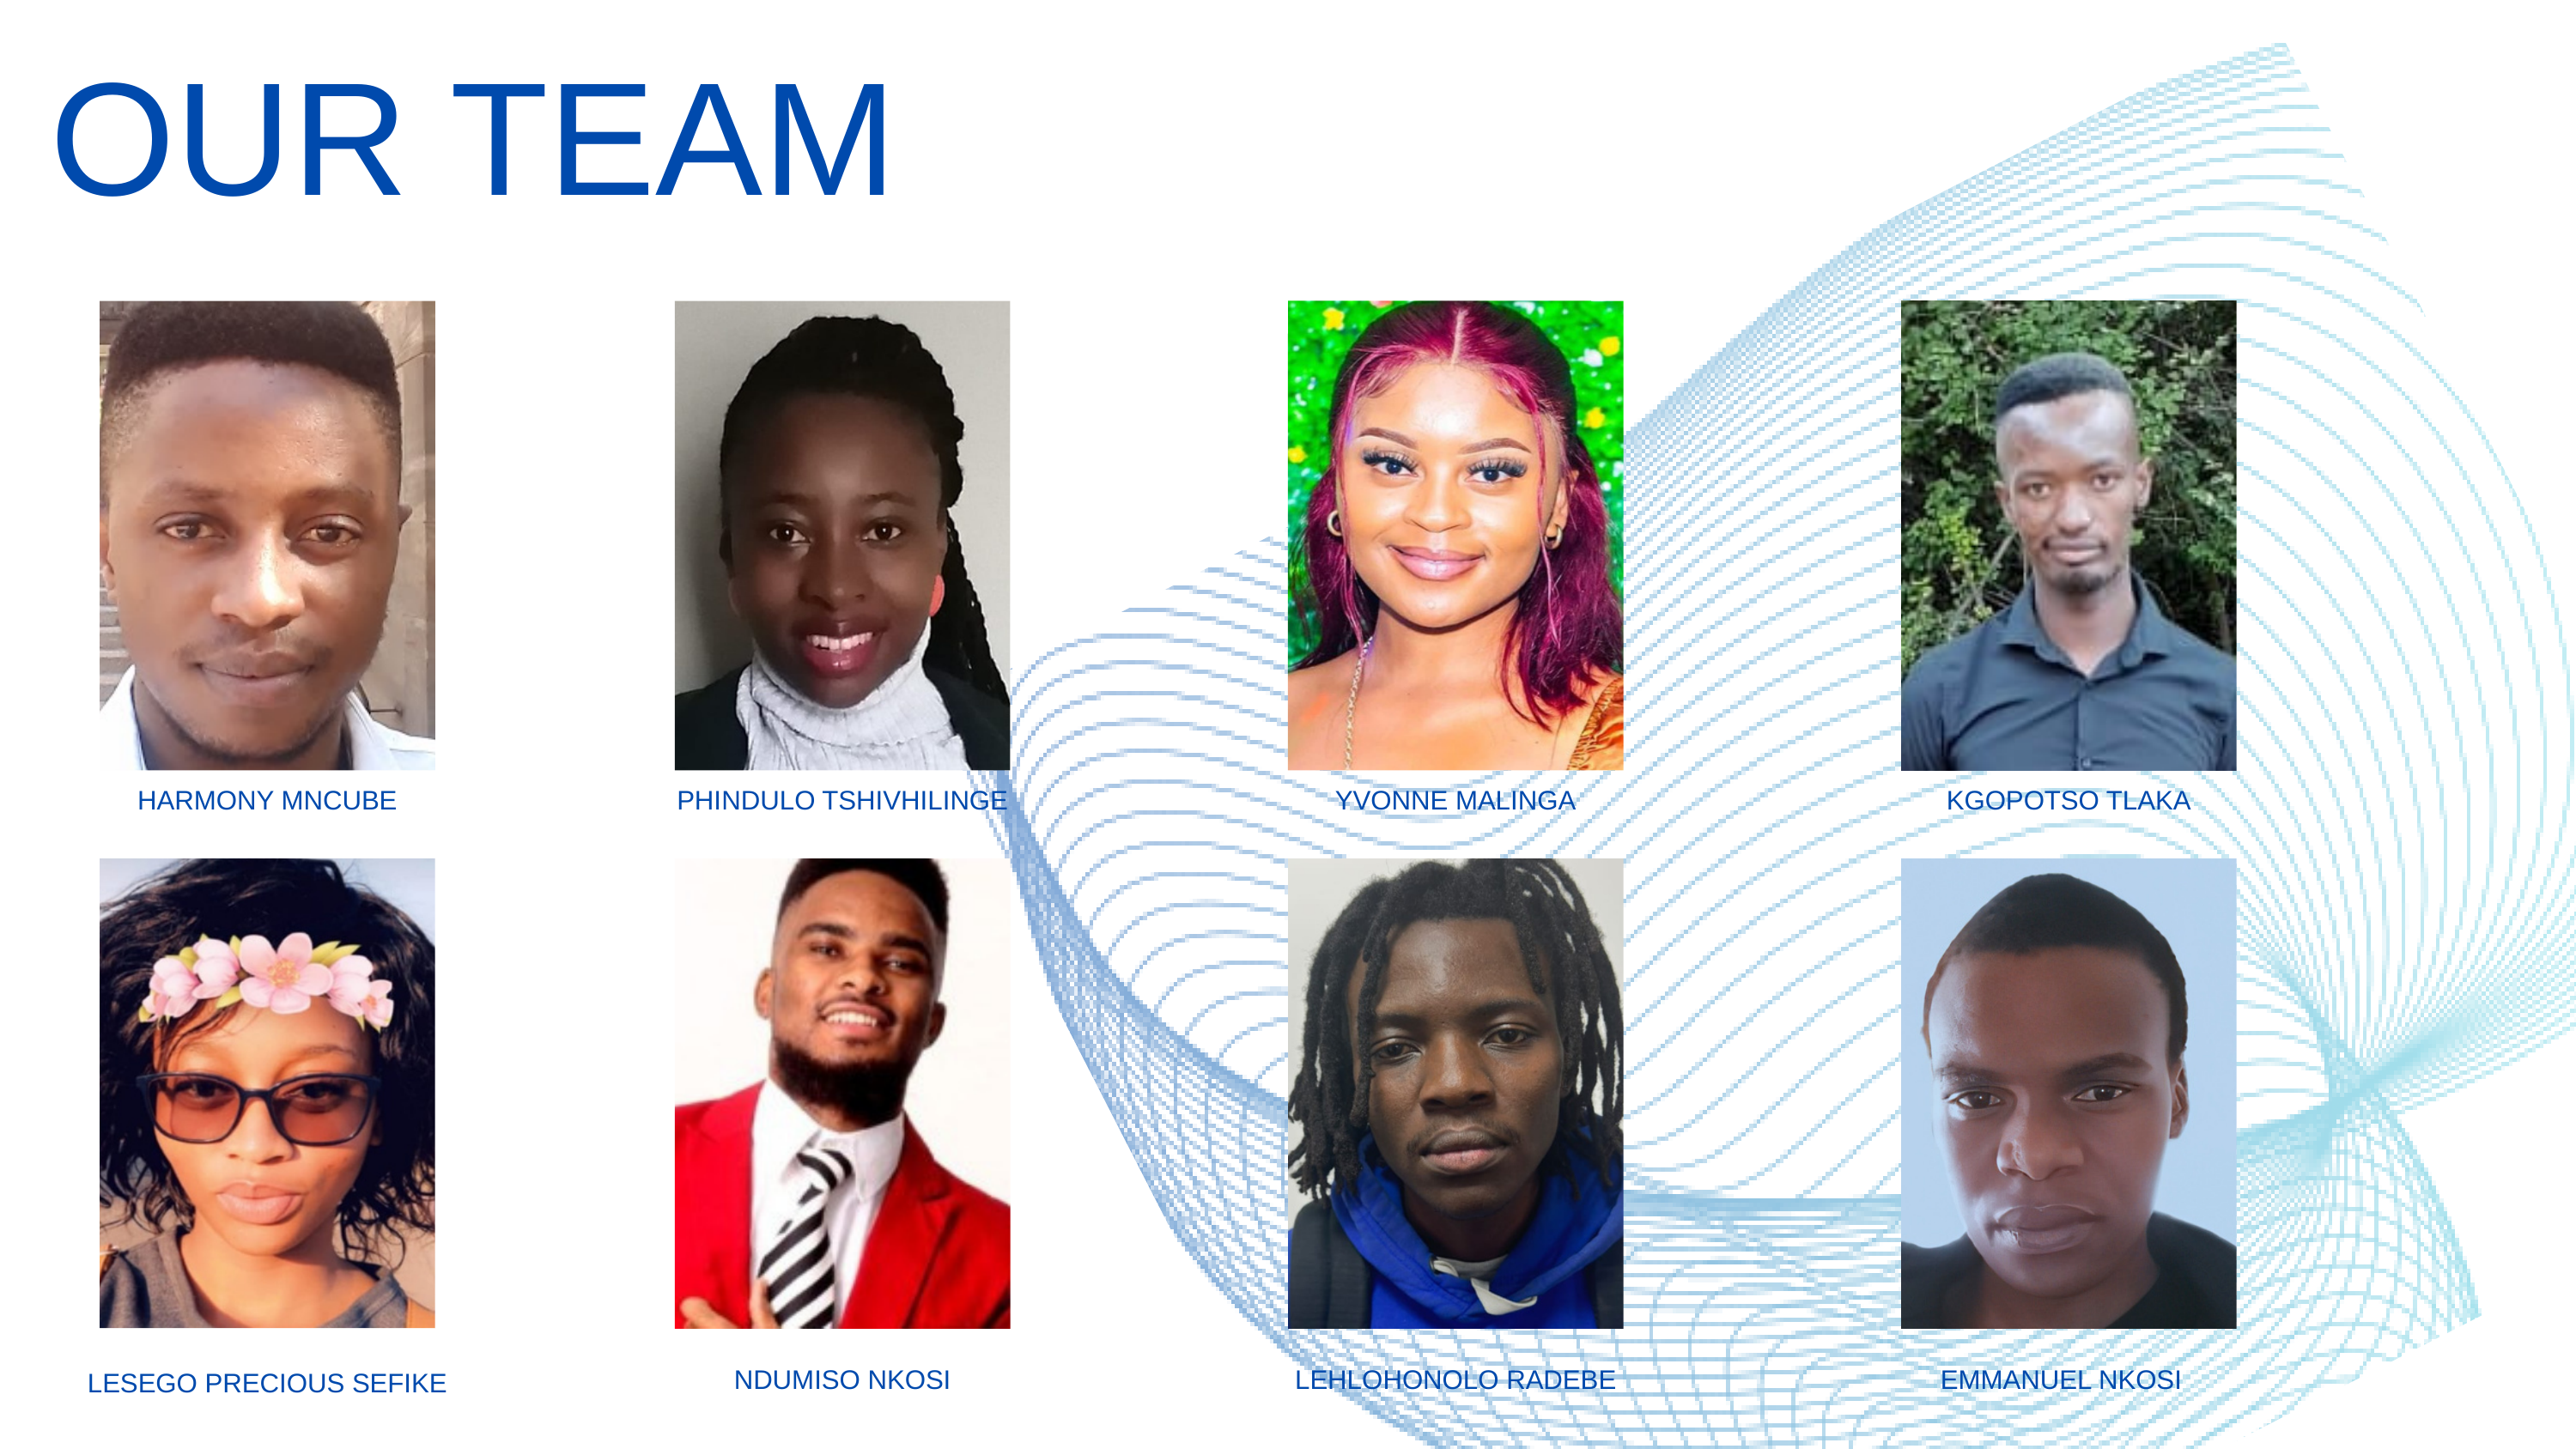

OUR TEAM

HARMONY MNCUBE
PHINDULO TSHIVHILINGE
YVONNE MALINGA
KGOPOTSO TLAKA

NDUMISO NKOSI
LEHLOHONOLO RADEBE
EMMANUEL NKOSI
LESEGO PRECIOUS SEFIKE